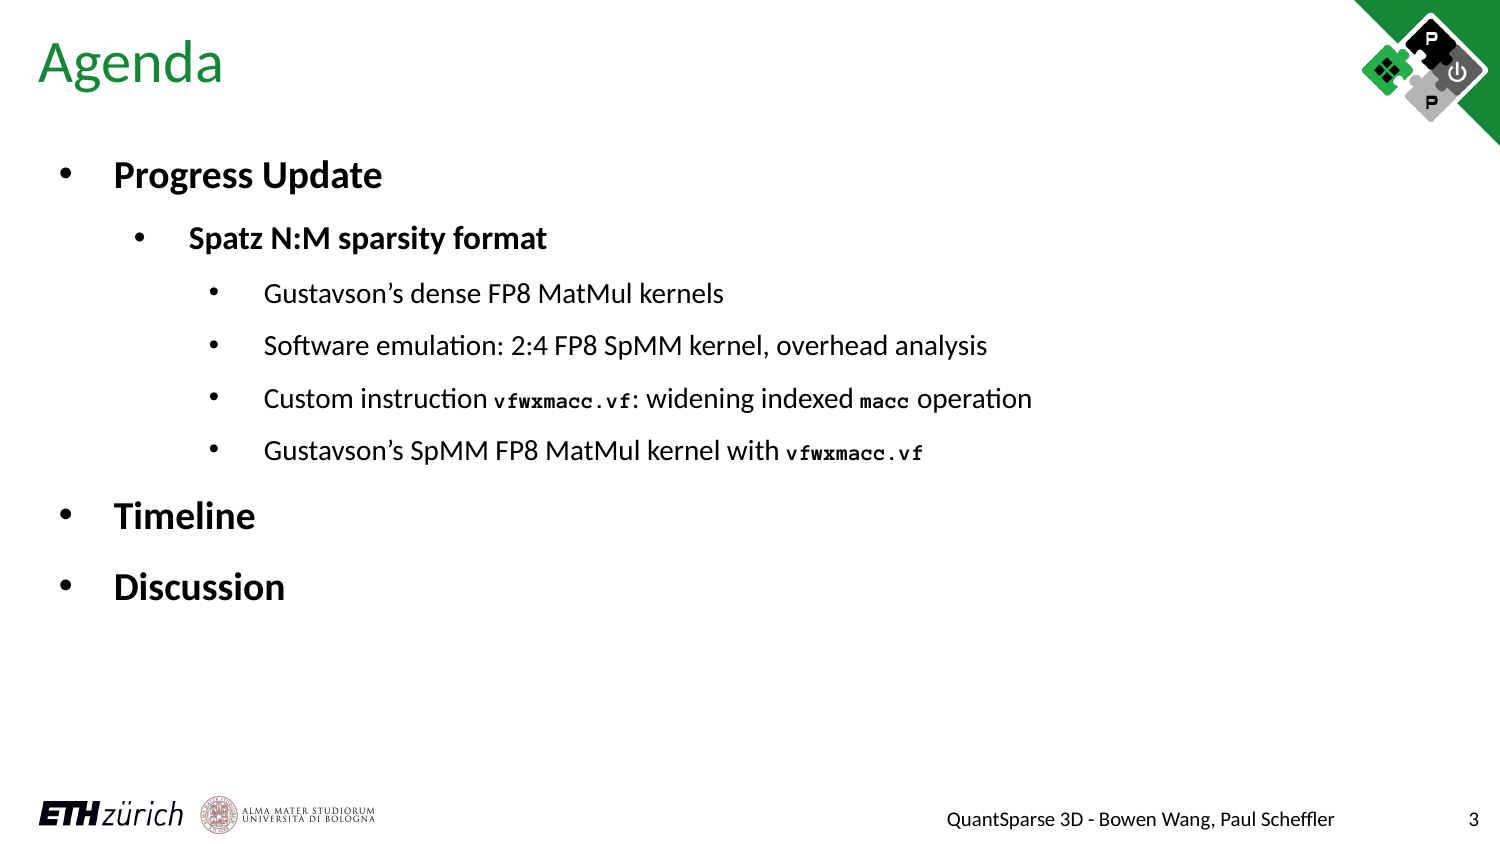

# Agenda
Progress Update
Spatz N:M sparsity format
Gustavson’s dense FP8 MatMul kernels
Software emulation: 2:4 FP8 SpMM kernel, overhead analysis
Custom instruction vfwxmacc.vf: widening indexed macc operation
Gustavson’s SpMM FP8 MatMul kernel with vfwxmacc.vf
Timeline
Discussion
3
QuantSparse 3D - Bowen Wang, Paul Scheffler